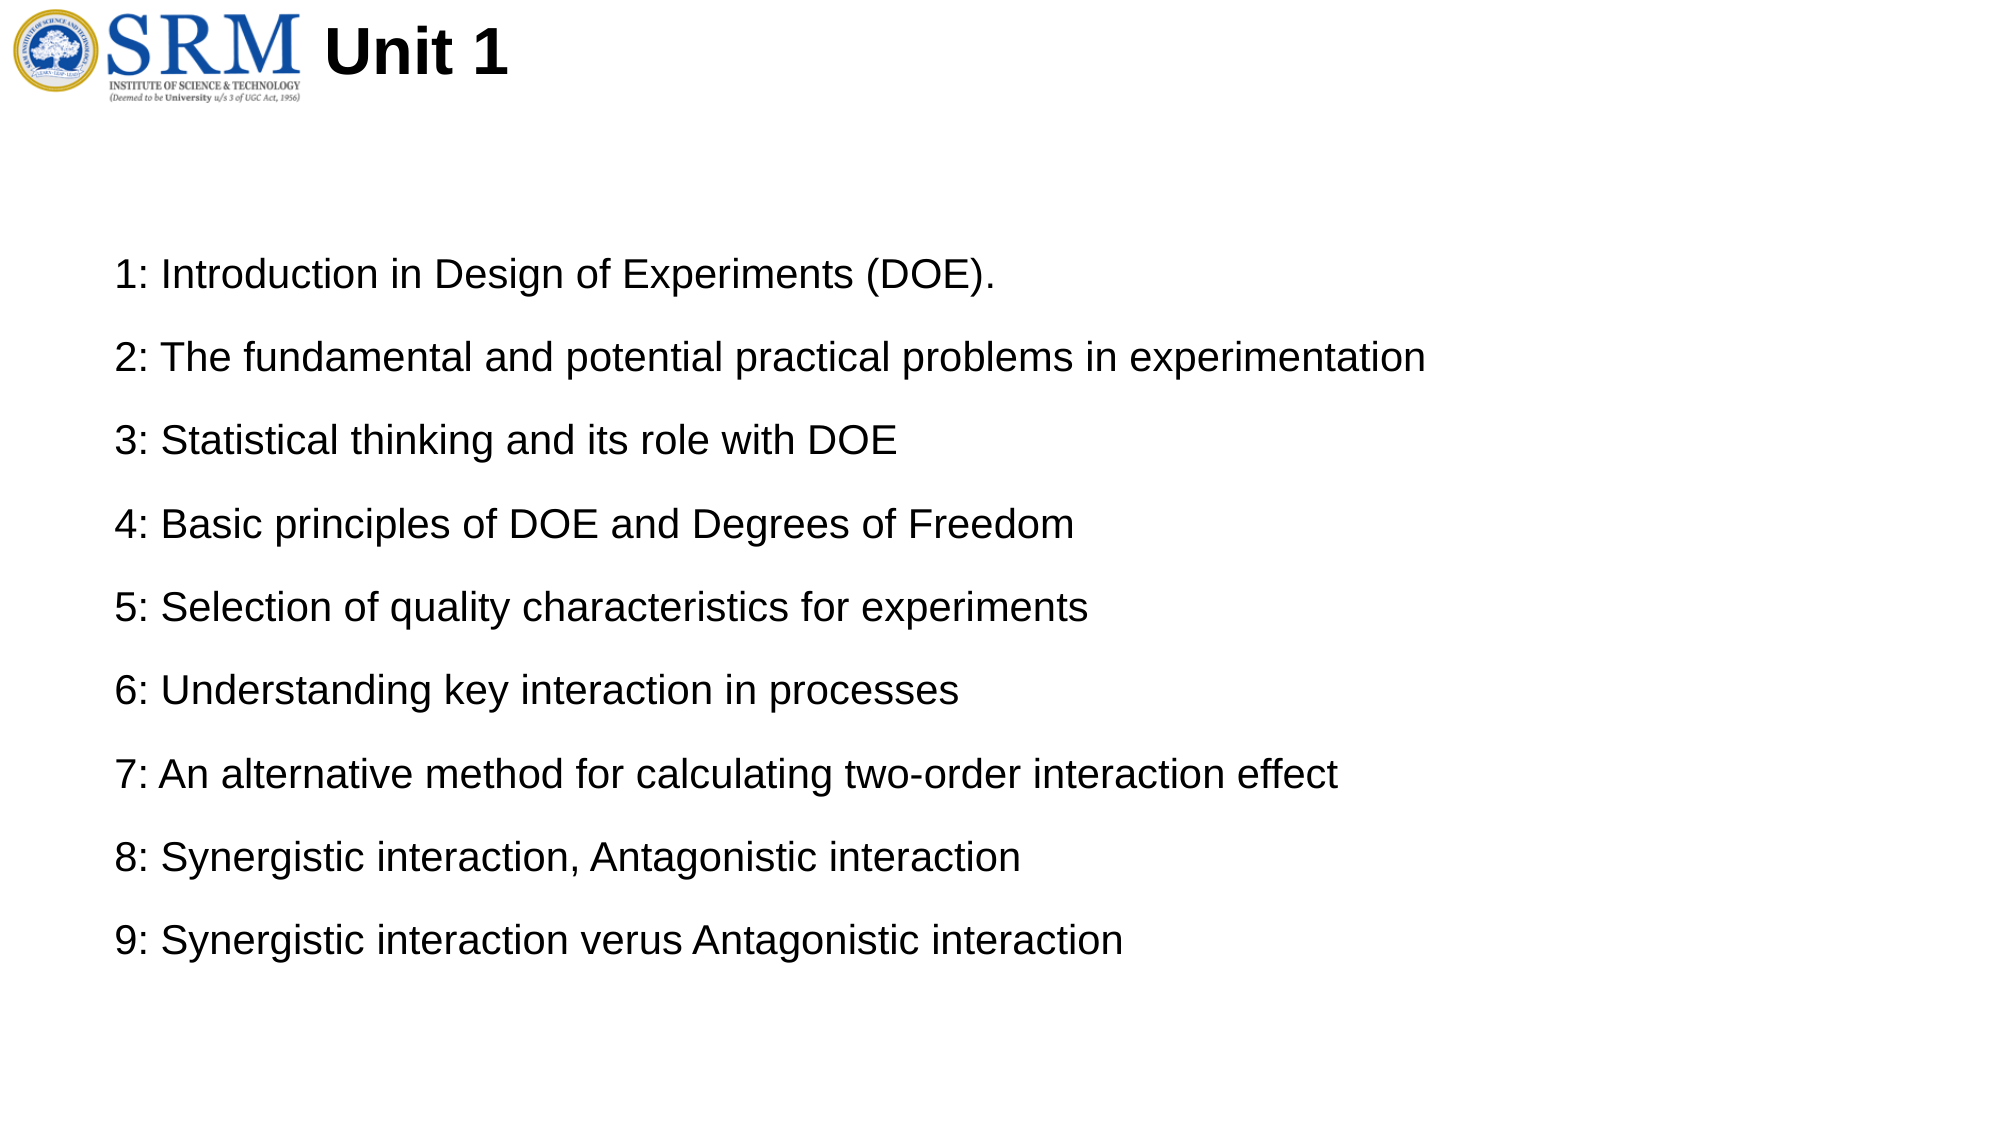

# Unit 1
1: Introduction in Design of Experiments (DOE).
2: The fundamental and potential practical problems in experimentation
3: Statistical thinking and its role with DOE
4: Basic principles of DOE and Degrees of Freedom
5: Selection of quality characteristics for experiments
6: Understanding key interaction in processes
7: An alternative method for calculating two-order interaction effect
8: Synergistic interaction, Antagonistic interaction
9: Synergistic interaction verus Antagonistic interaction